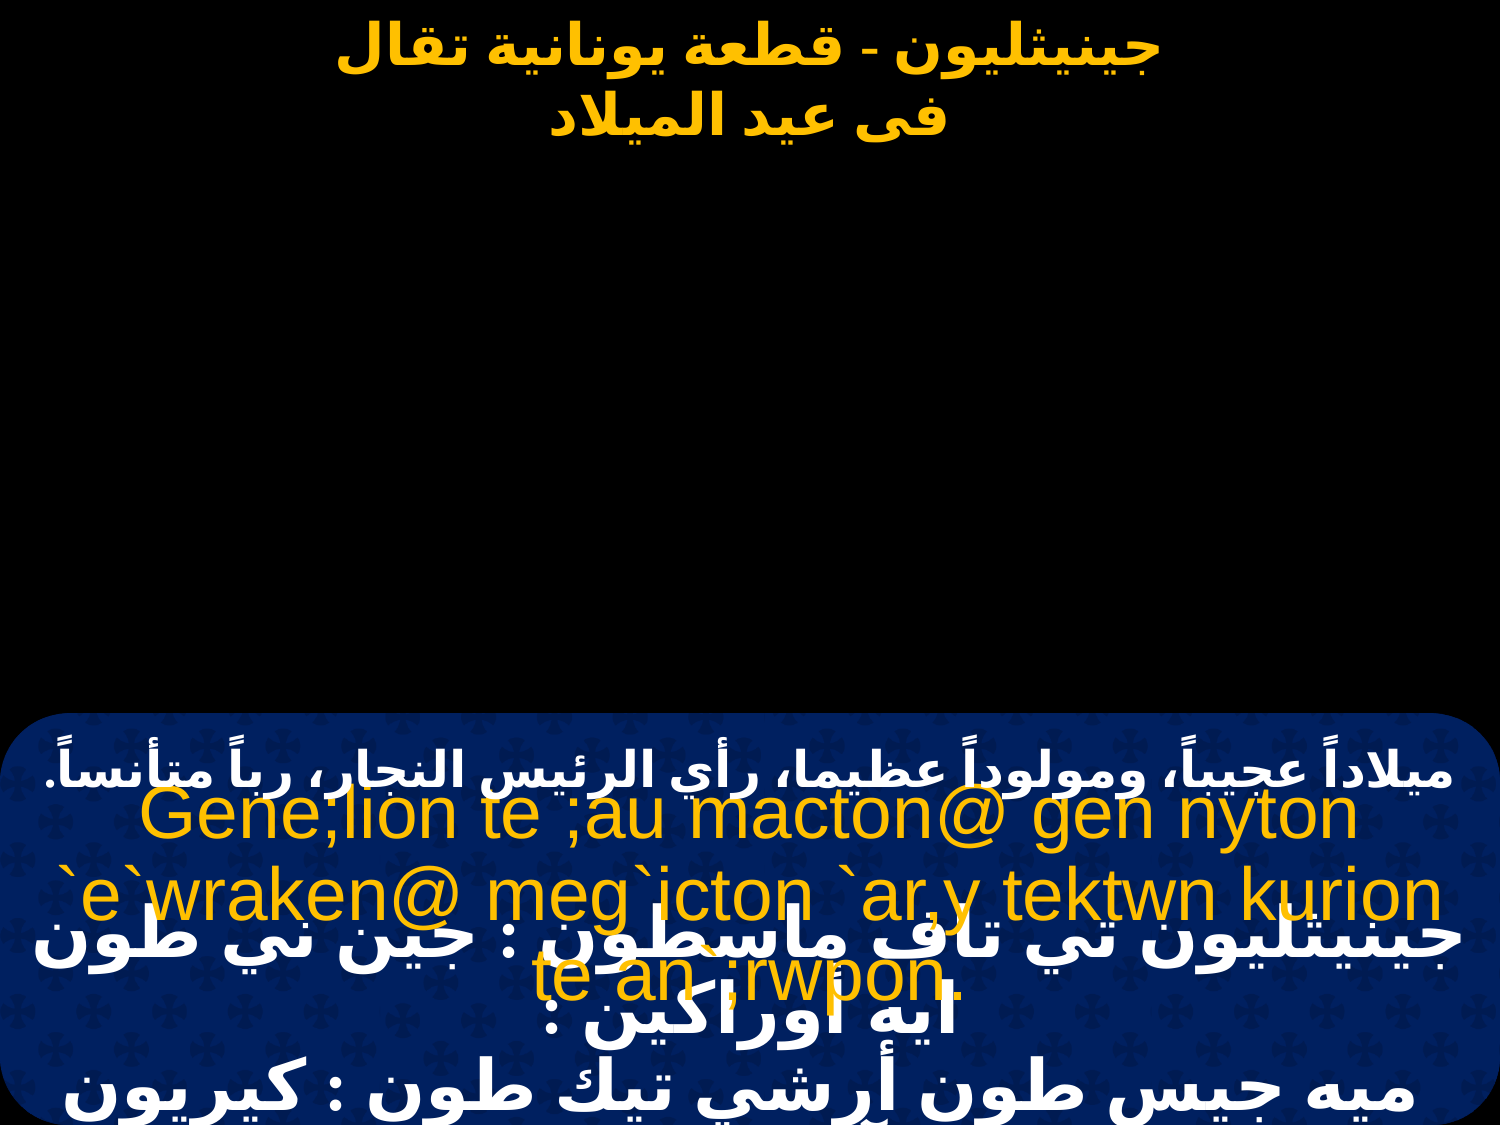

# جينيثليون
ميلاداً عجيباً، ومولوداً عظيما، رأي الرئيس النجار، رباً متأنساً.
Gene;lion te ;au macton@ gen nyton `e`wraken@ meg`icton `ar,y tektwn kurion te an`;rwpon.
جينيثليون تي تاف ماسطون : جين ني طون ايه أوراكين :
 ميه جيس طون أرشي تيك طون : كيريون تيه آن اثروبون.